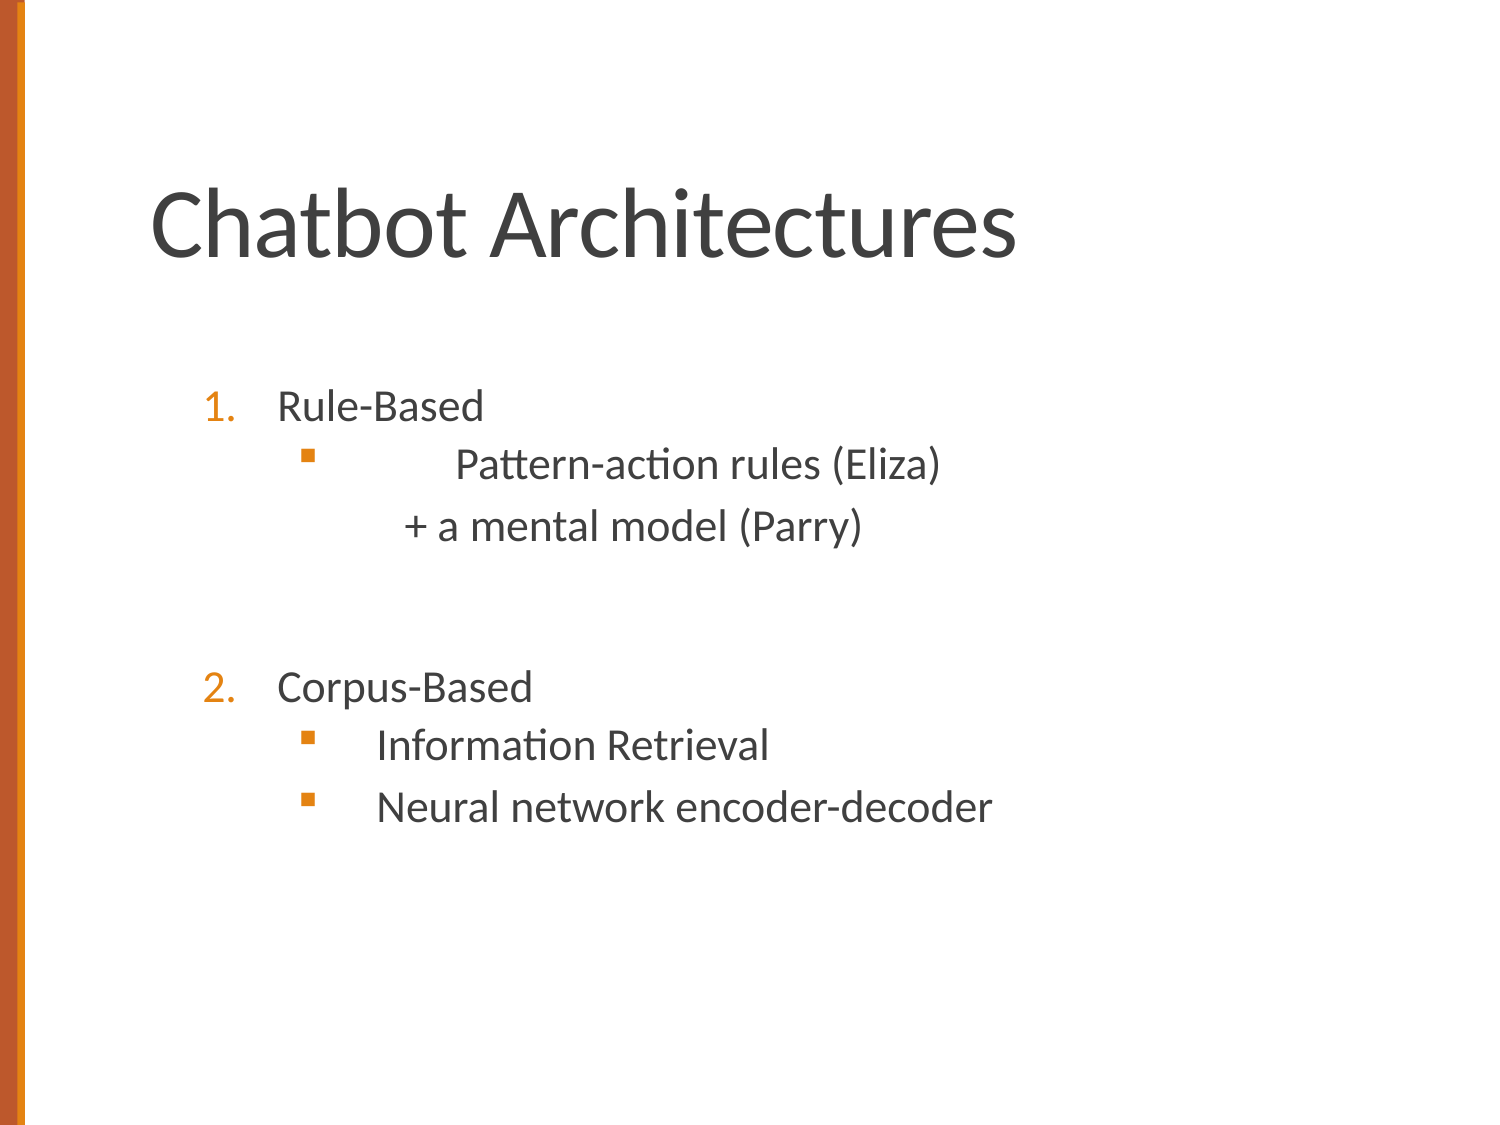

# Chatbot Architectures

Rule-Based
	Pattern-action rules (Eliza)
	+ a mental model (Parry)

Corpus-Based
Information Retrieval
Neural network encoder-decoder